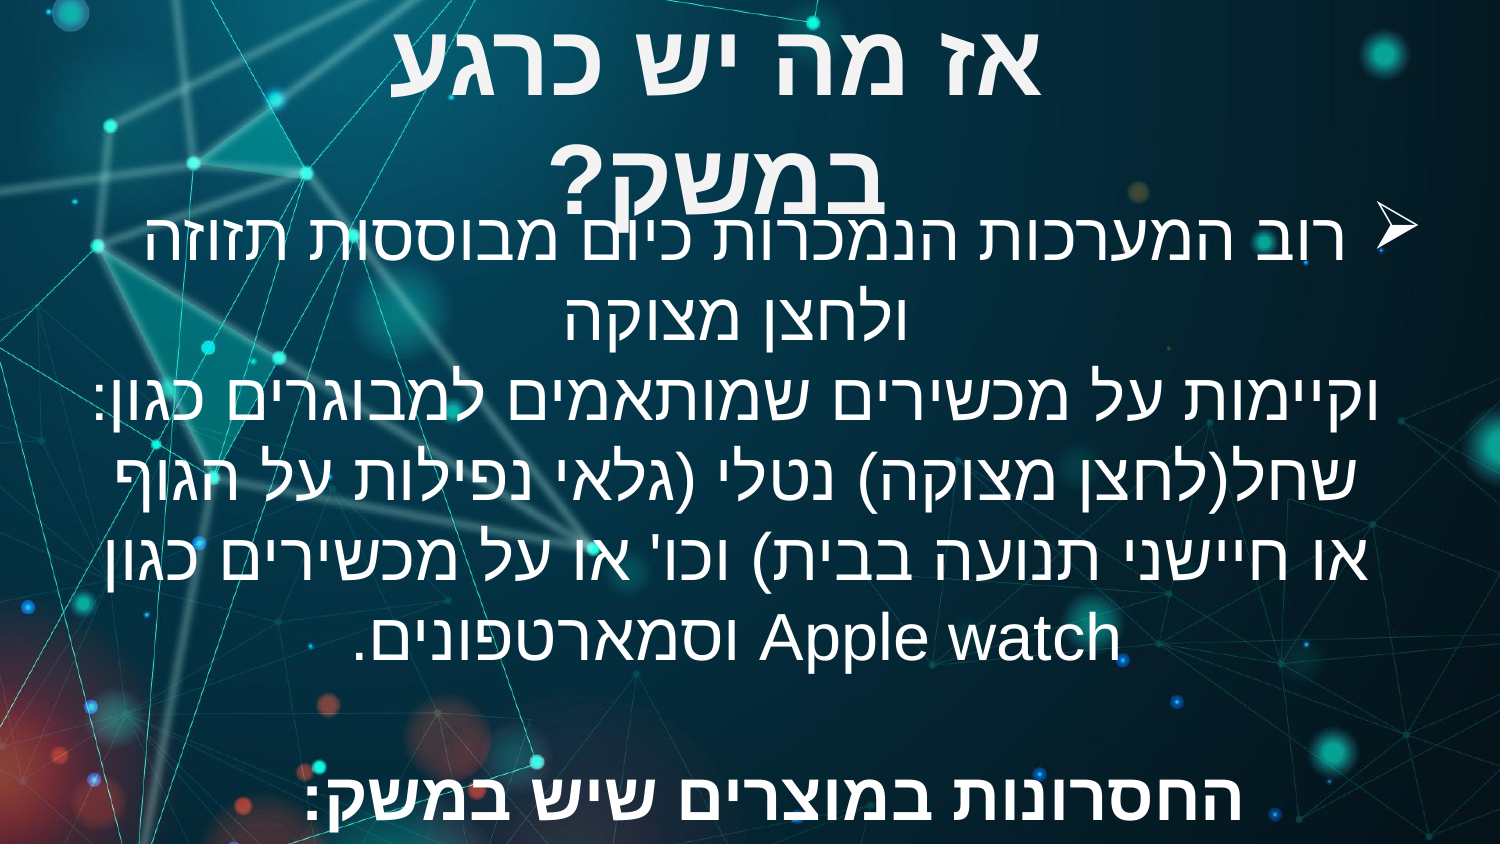

# אז מה יש כרגע במשק?
רוב המערכות הנמכרות כיום מבוססות תזוזה  ולחצן מצוקה
וקיימות על מכשירים שמותאמים למבוגרים כגון: שחל(לחצן מצוקה) נטלי (גלאי נפילות על הגוף או חיישני תנועה בבית) וכו' או על מכשירים כגון Apple watch וסמארטפונים.

החסרונות במוצרים שיש במשק:
מבוססי תזוזה או לחצני מצוקה, מערכות נפרדות בפני עצמם
והן בתשלום.